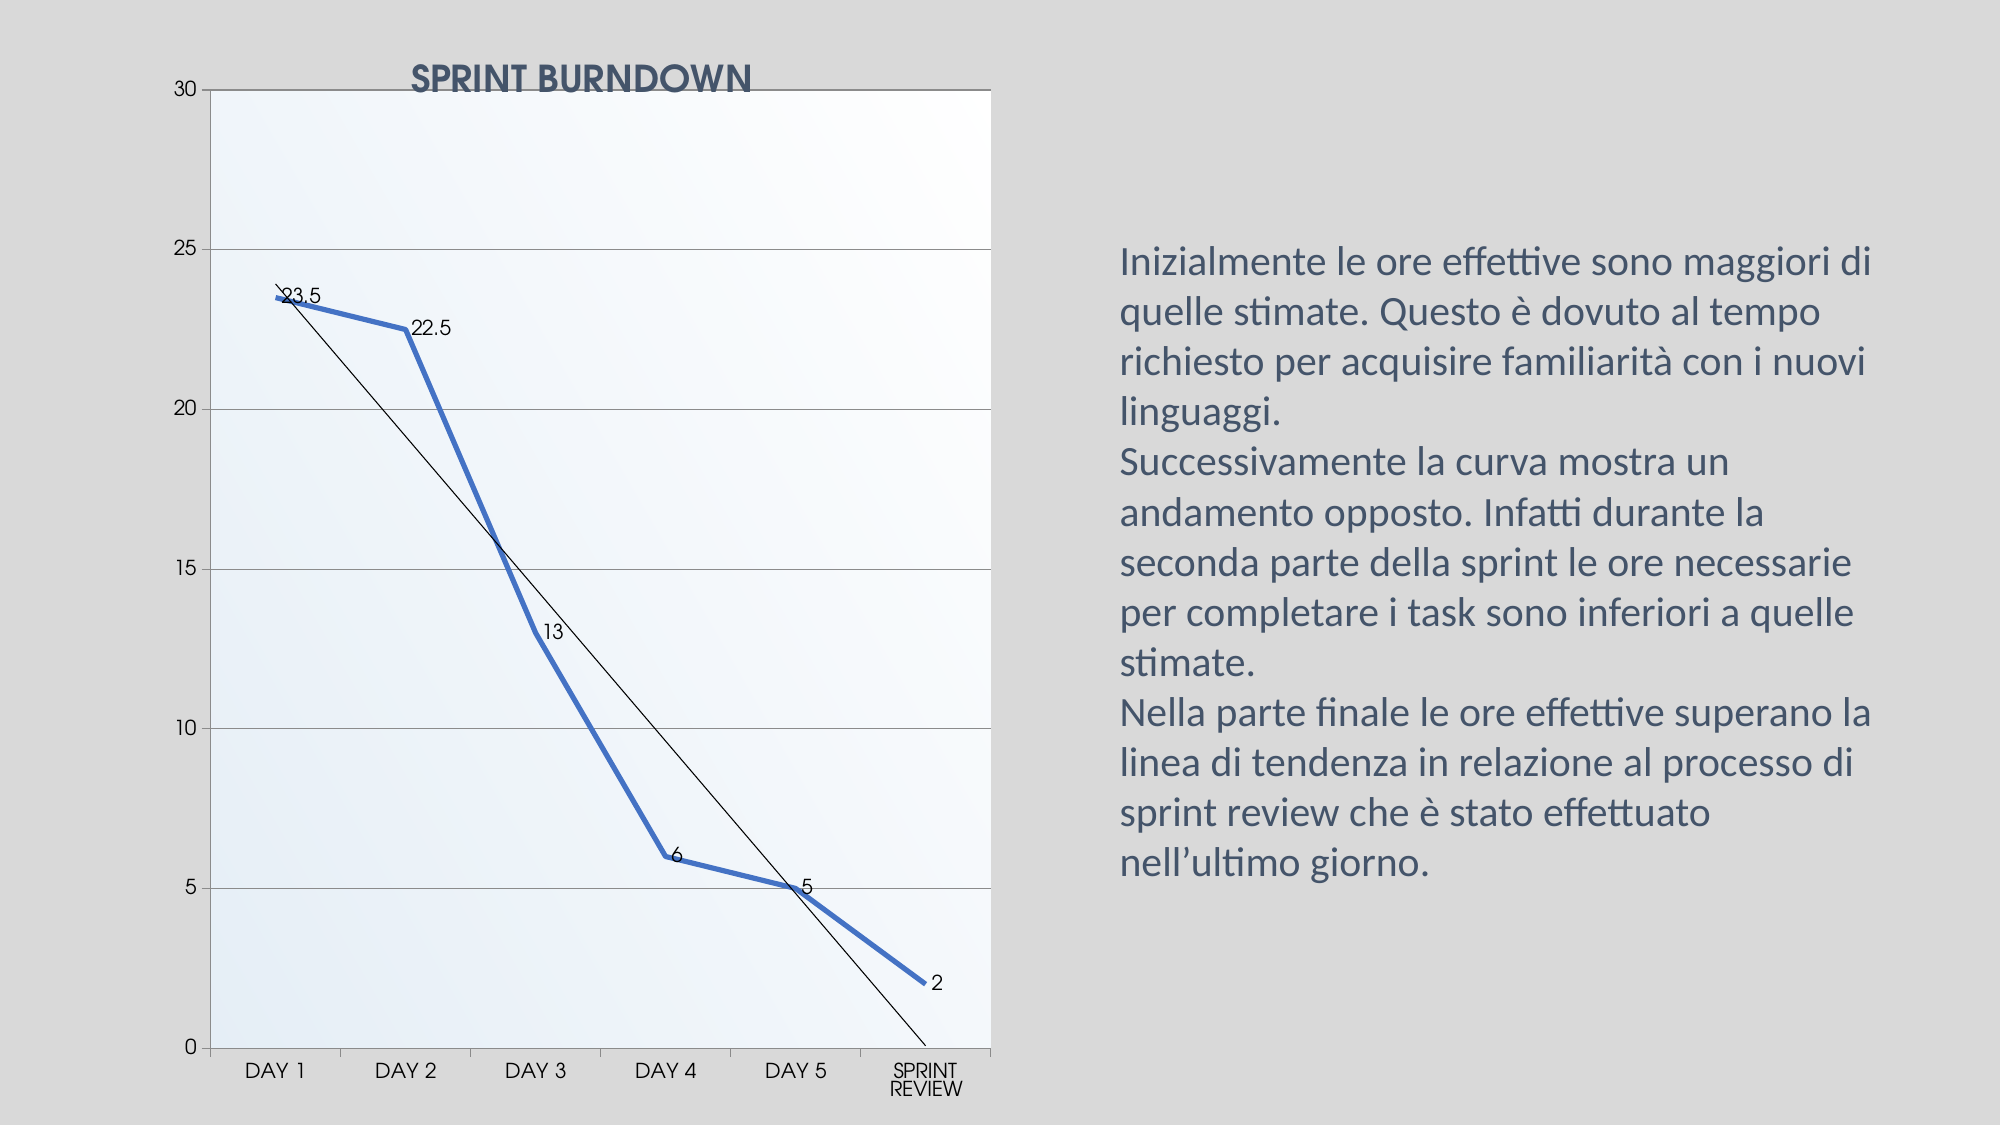

[unsupported chart]

Inizialmente le ore effettive sono maggiori di quelle stimate. Questo è dovuto al tempo richiesto per acquisire familiarità con i nuovi linguaggi.
Successivamente la curva mostra un andamento opposto. Infatti durante la seconda parte della sprint le ore necessarie per completare i task sono inferiori a quelle stimate.
Nella parte finale le ore effettive superano la linea di tendenza in relazione al processo di sprint review che è stato effettuato nell’ultimo giorno.